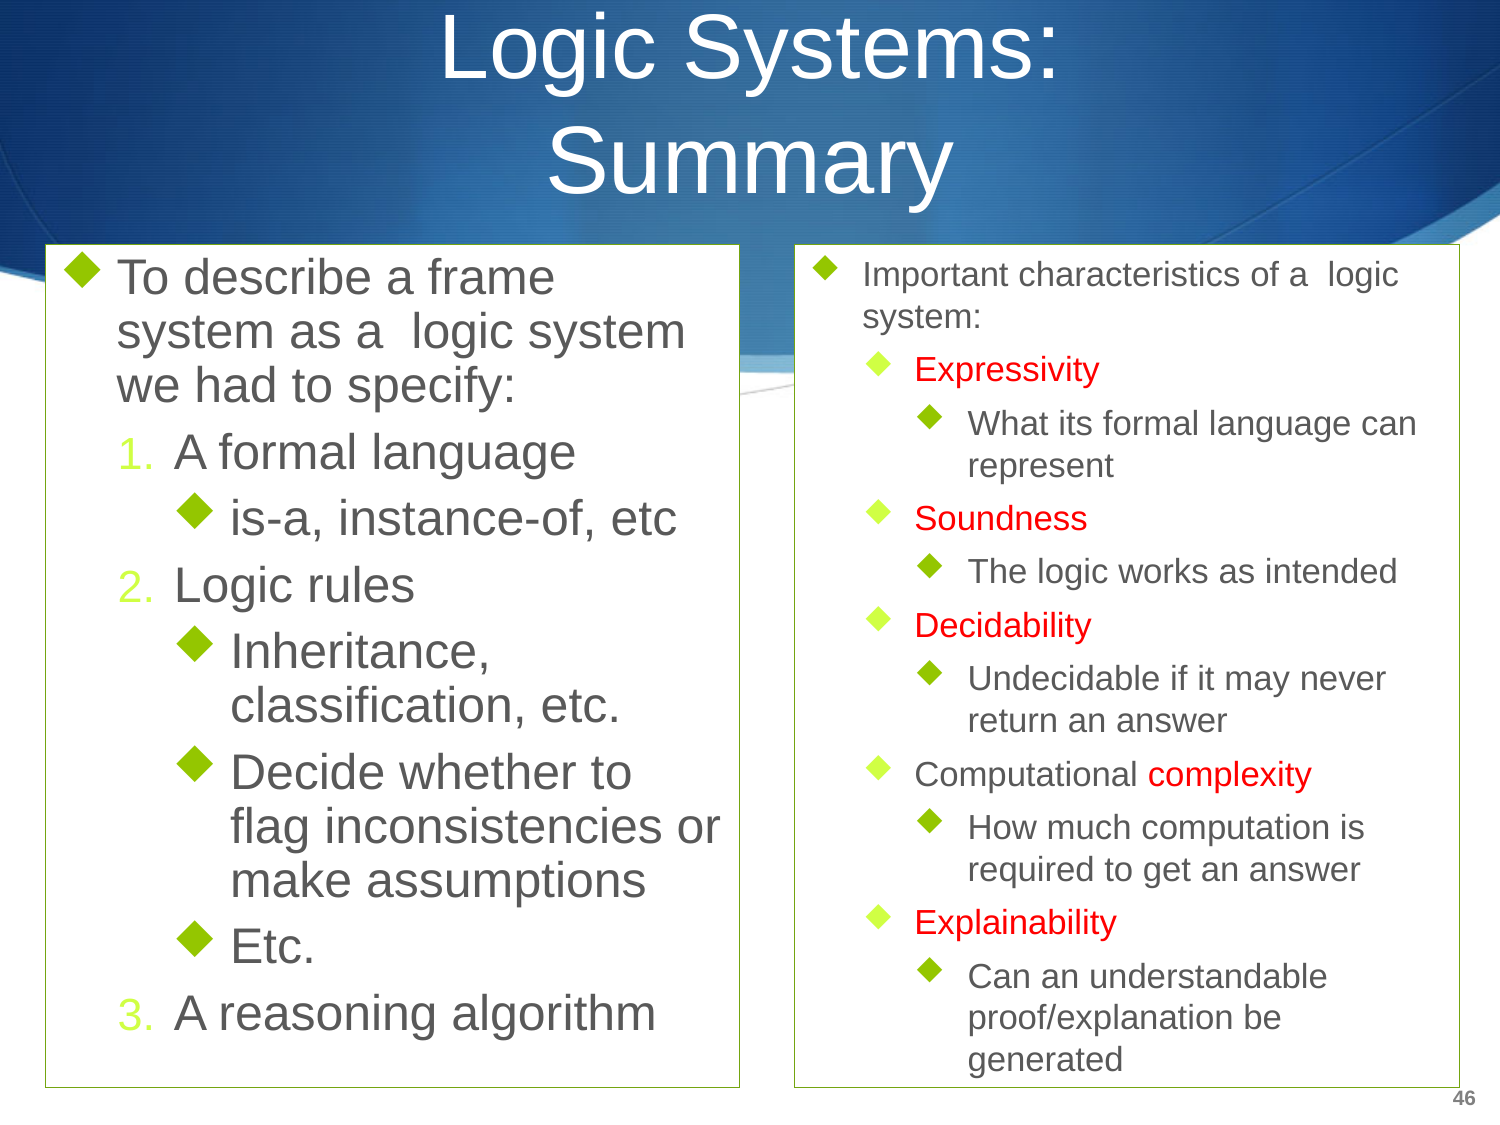

# Logic Systems: Summary
To describe a frame system as a  logic system we had to specify:
A formal language
is-a, instance-of, etc
Logic rules
Inheritance, classification, etc.
Decide whether to flag inconsistencies or make assumptions
Etc.
A reasoning algorithm
Important characteristics of a  logic system:
Expressivity
What its formal language can represent
Soundness
The logic works as intended
Decidability
Undecidable if it may never return an answer
Computational complexity
How much computation is required to get an answer
Explainability
Can an understandable  proof/explanation be generated
46